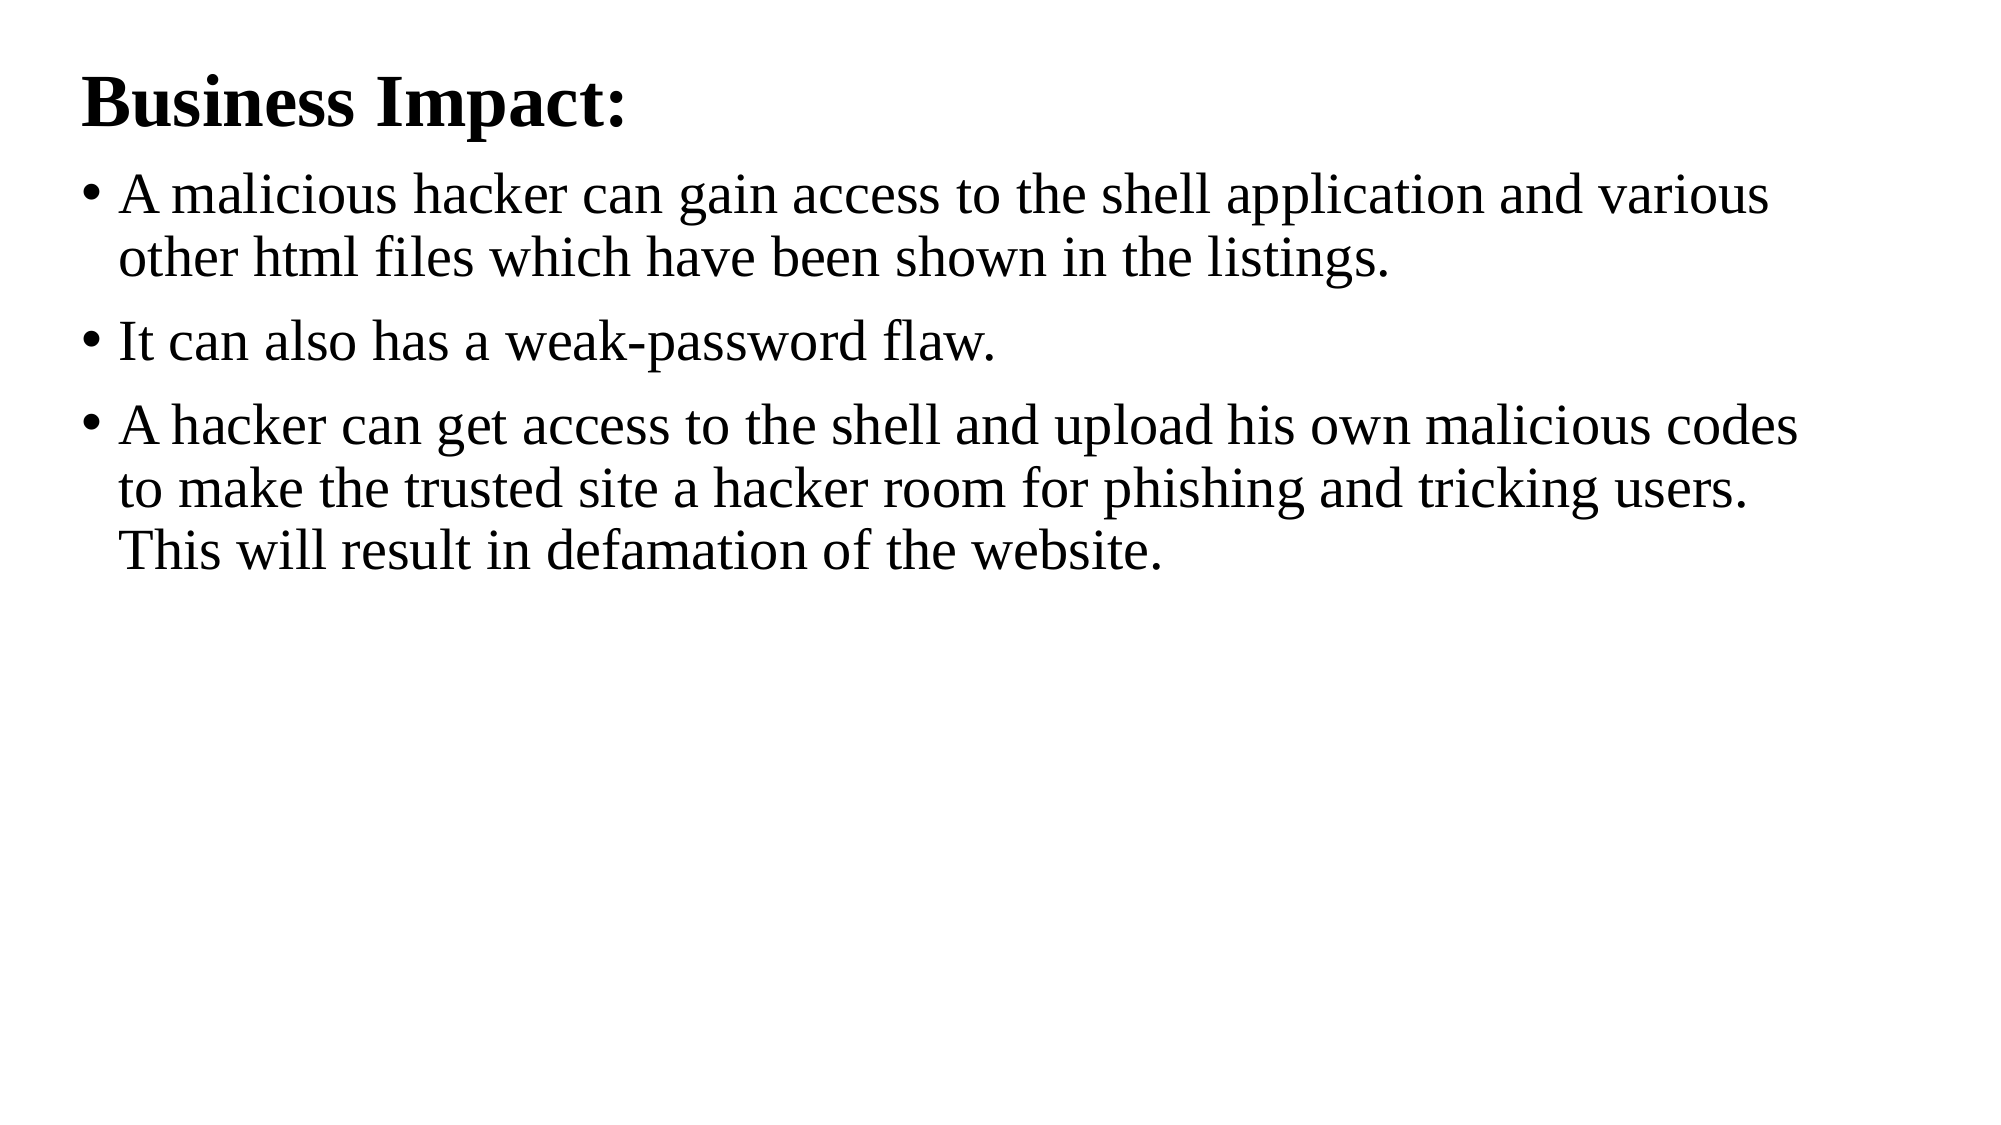

Business Impact:
A malicious hacker can gain access to the shell application and various other html files which have been shown in the listings.
It can also has a weak-password flaw.
A hacker can get access to the shell and upload his own malicious codes to make the trusted site a hacker room for phishing and tricking users. This will result in defamation of the website.